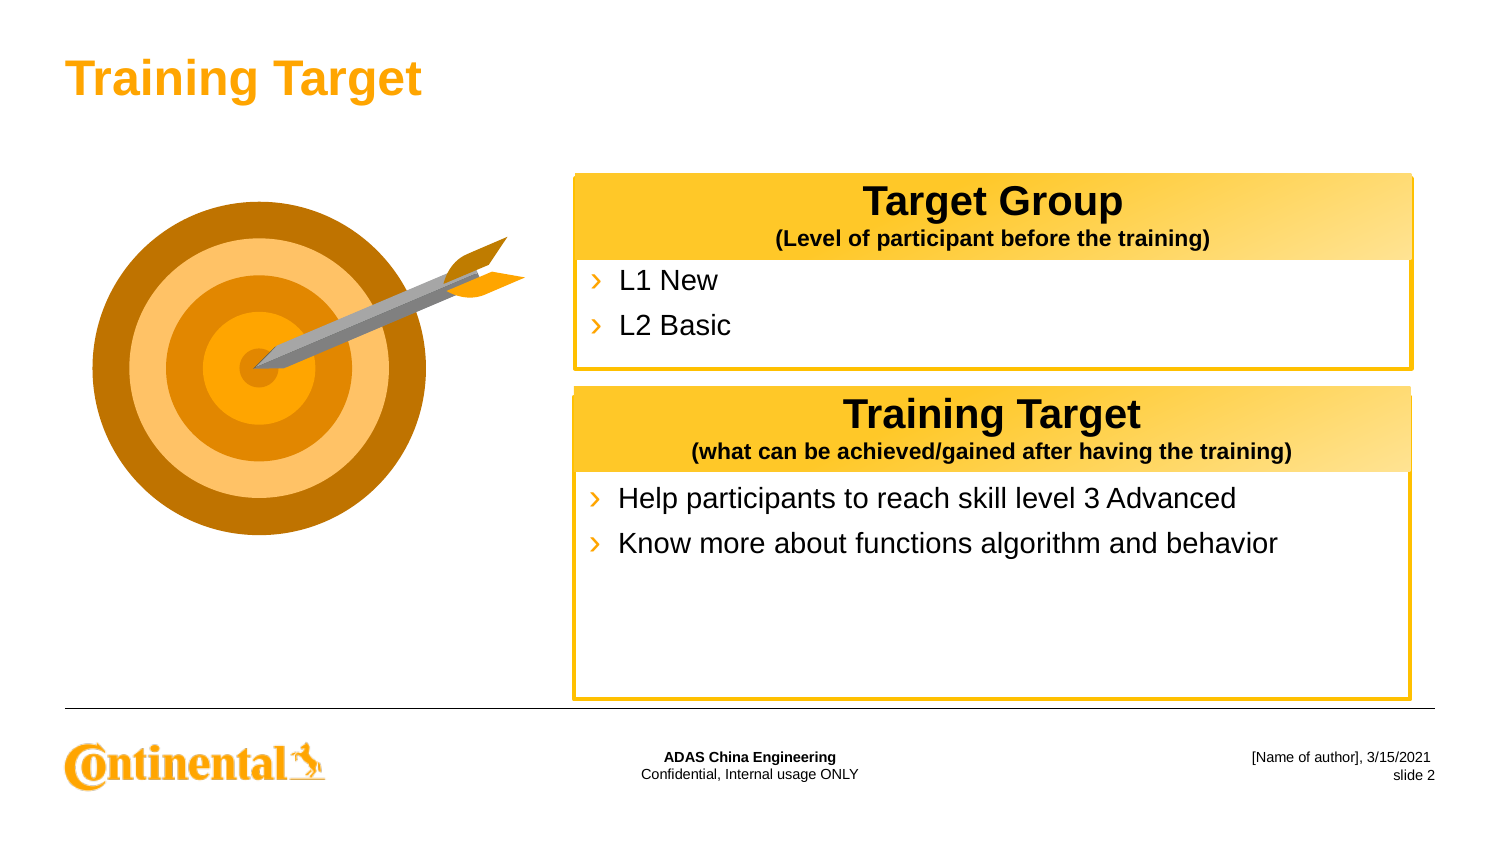

# Training Target
Target Group
(Level of participant before the training)
L1 New
L2 Basic
Training Target
(what can be achieved/gained after having the training)
Help participants to reach skill level 3 Advanced
Know more about functions algorithm and behavior